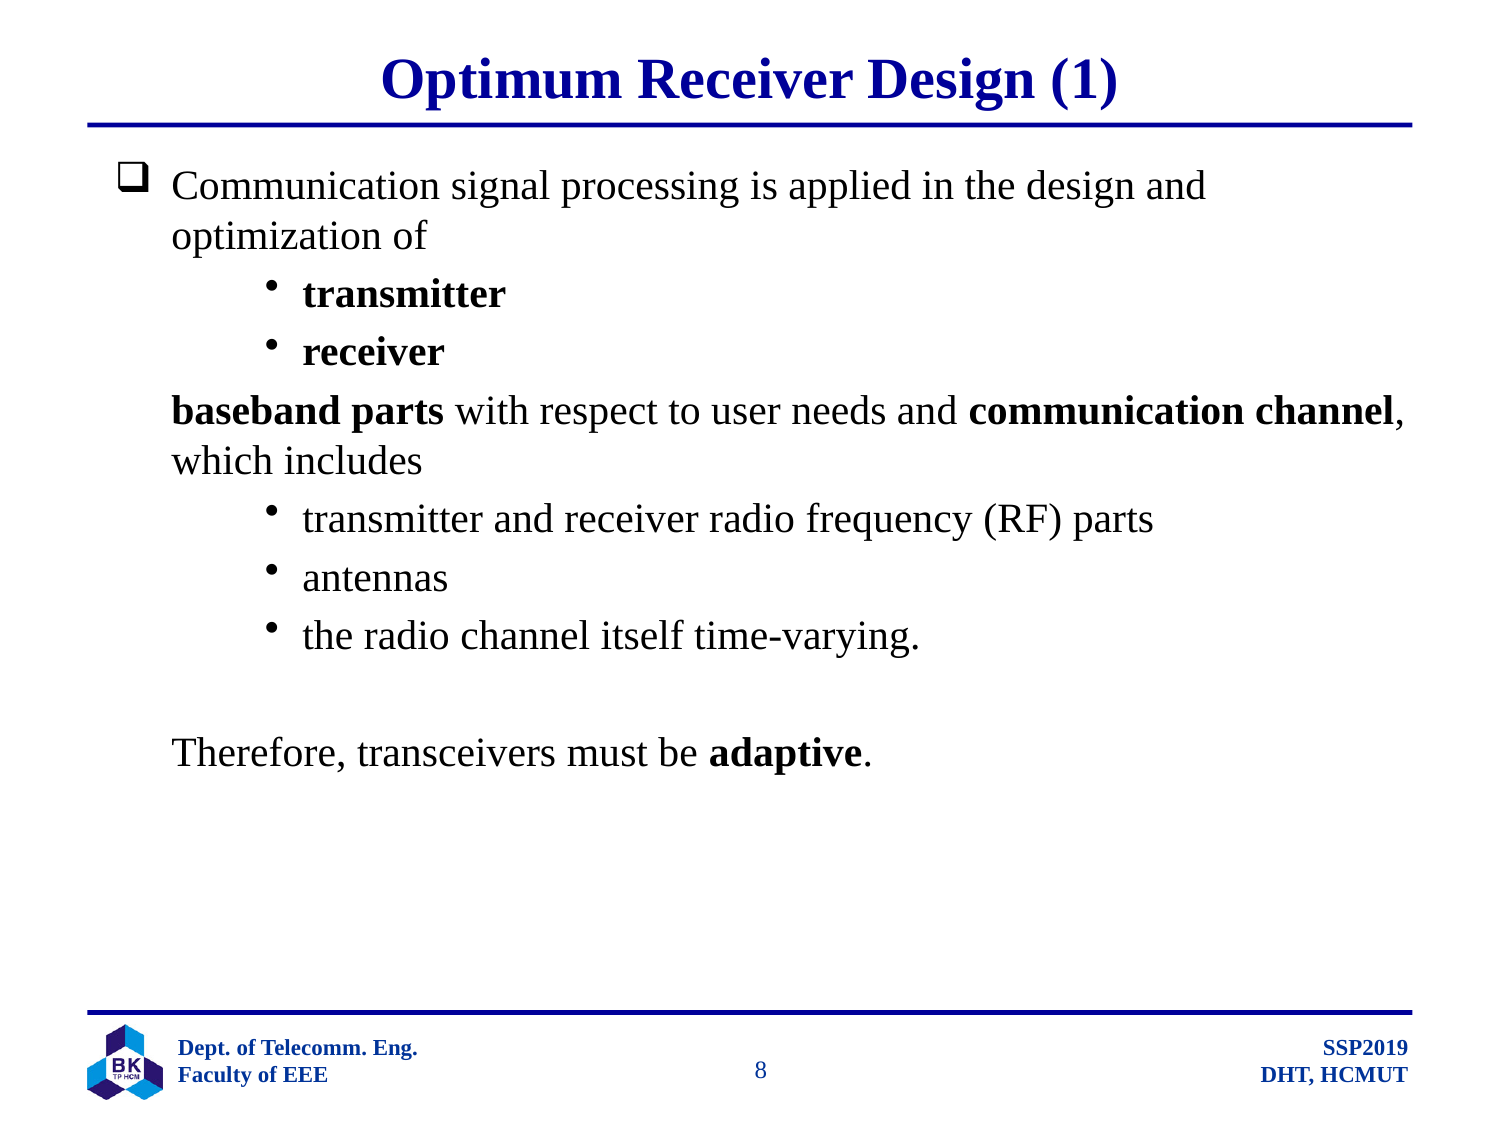

# Optimum Receiver Design (1)
Communication signal processing is applied in the design and optimization of
transmitter
receiver
	baseband parts with respect to user needs and communication channel, which includes
transmitter and receiver radio frequency (RF) parts
antennas
the radio channel itself time-varying.

	Therefore, transceivers must be adaptive.
		  8